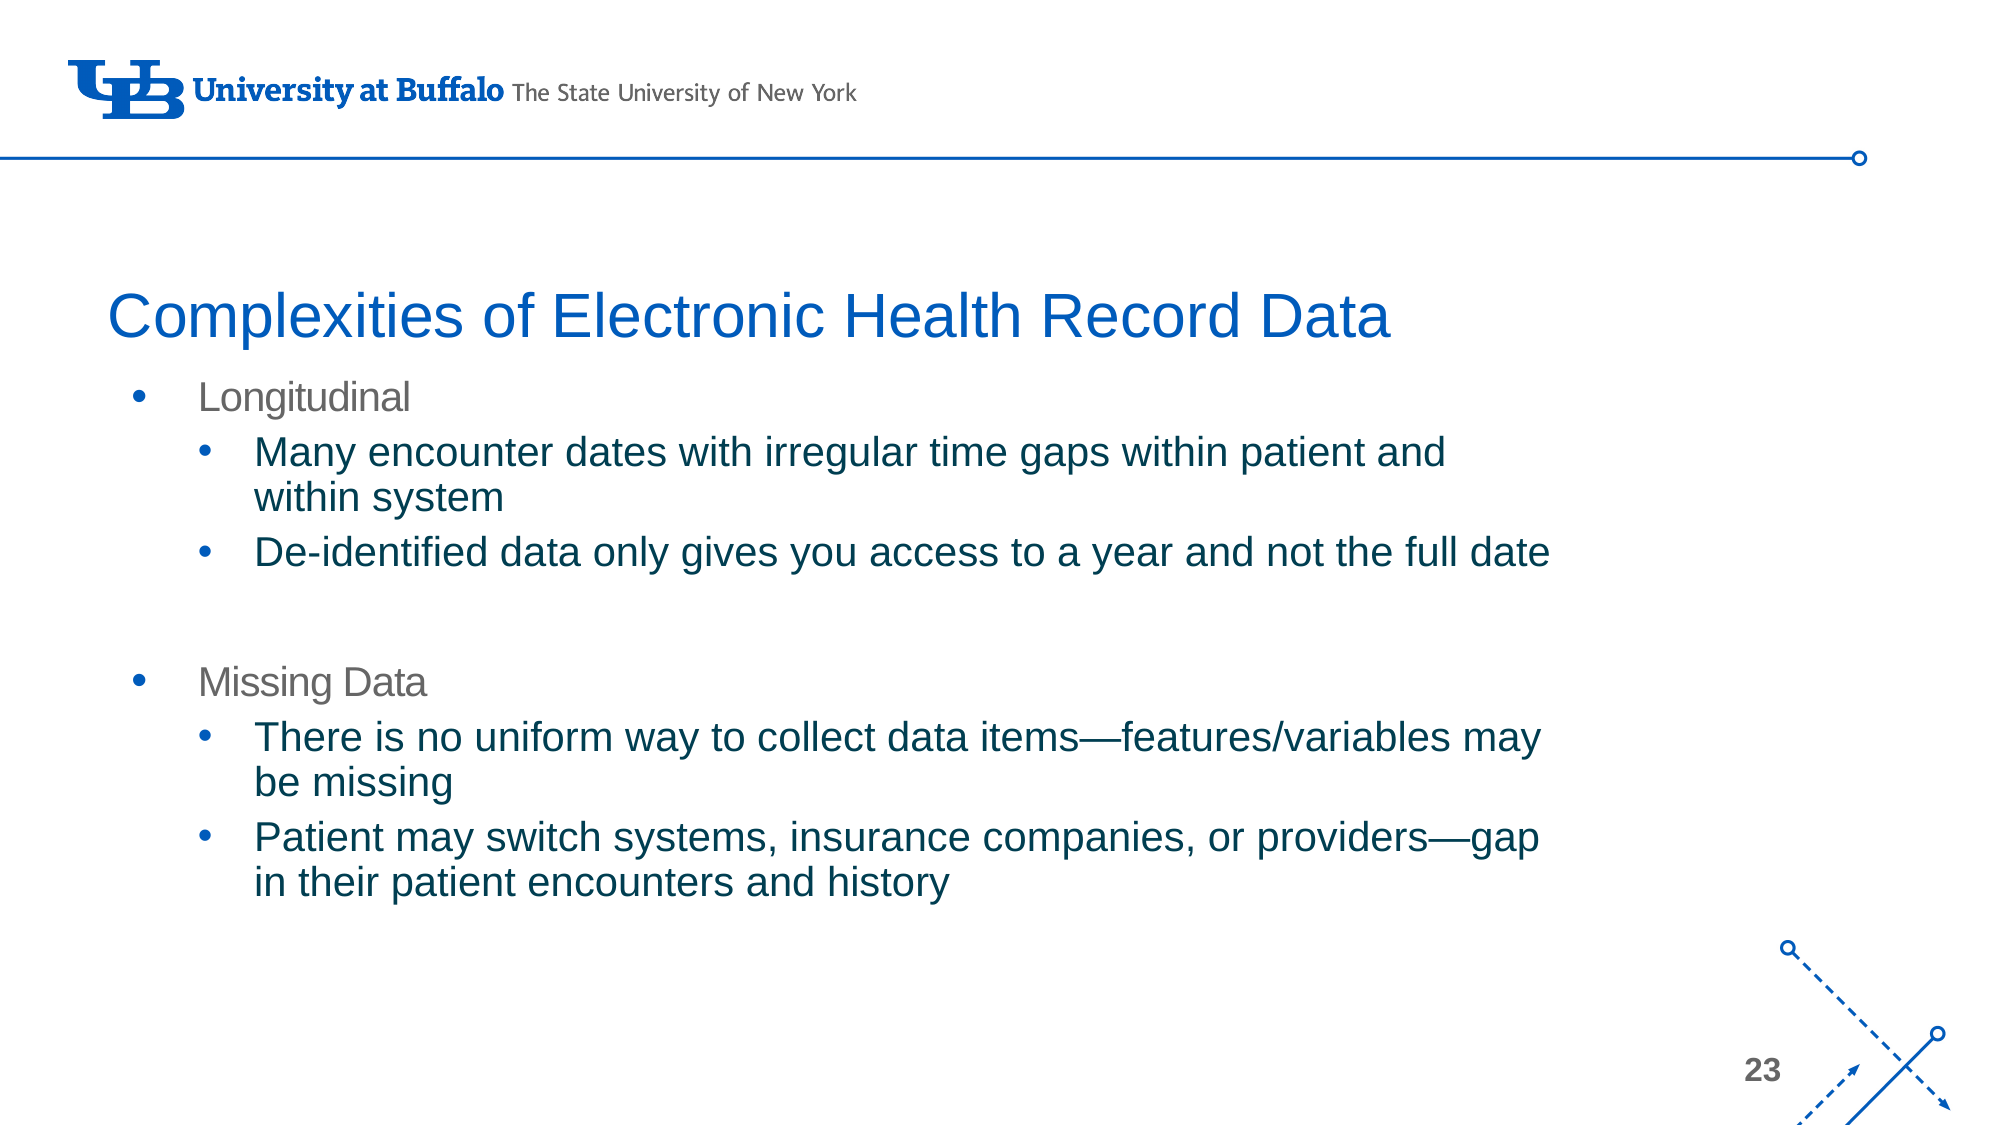

# Complexities of Electronic Health Record Data
Longitudinal
Many encounter dates with irregular time gaps within patient and within system
De-identified data only gives you access to a year and not the full date

Missing Data
There is no uniform way to collect data items—features/variables may be missing
Patient may switch systems, insurance companies, or providers—gap in their patient encounters and history